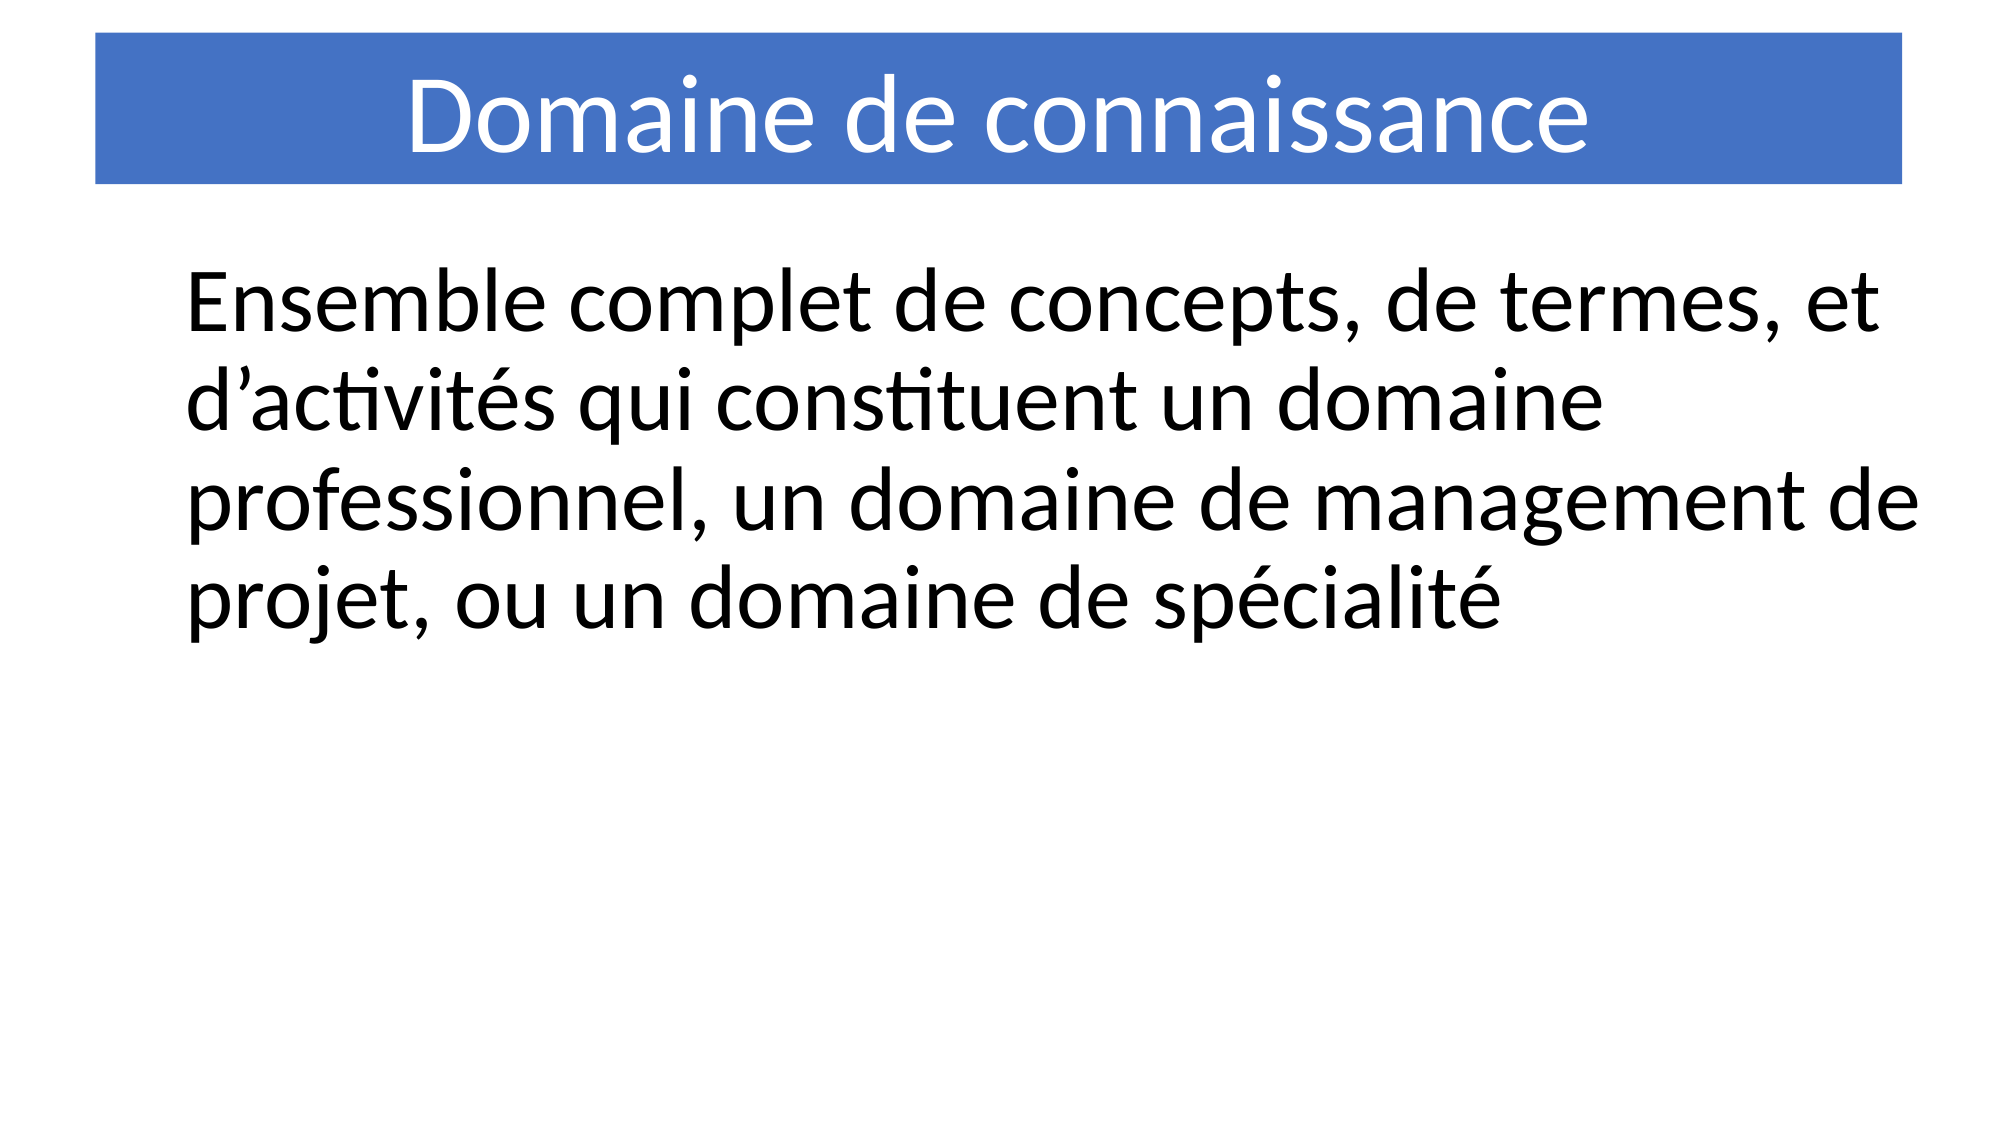

# Domaine de connaissance
Ensemble complet de concepts, de termes, et d’activités qui constituent un domaine professionnel, un domaine de management de projet, ou un domaine de spécialité